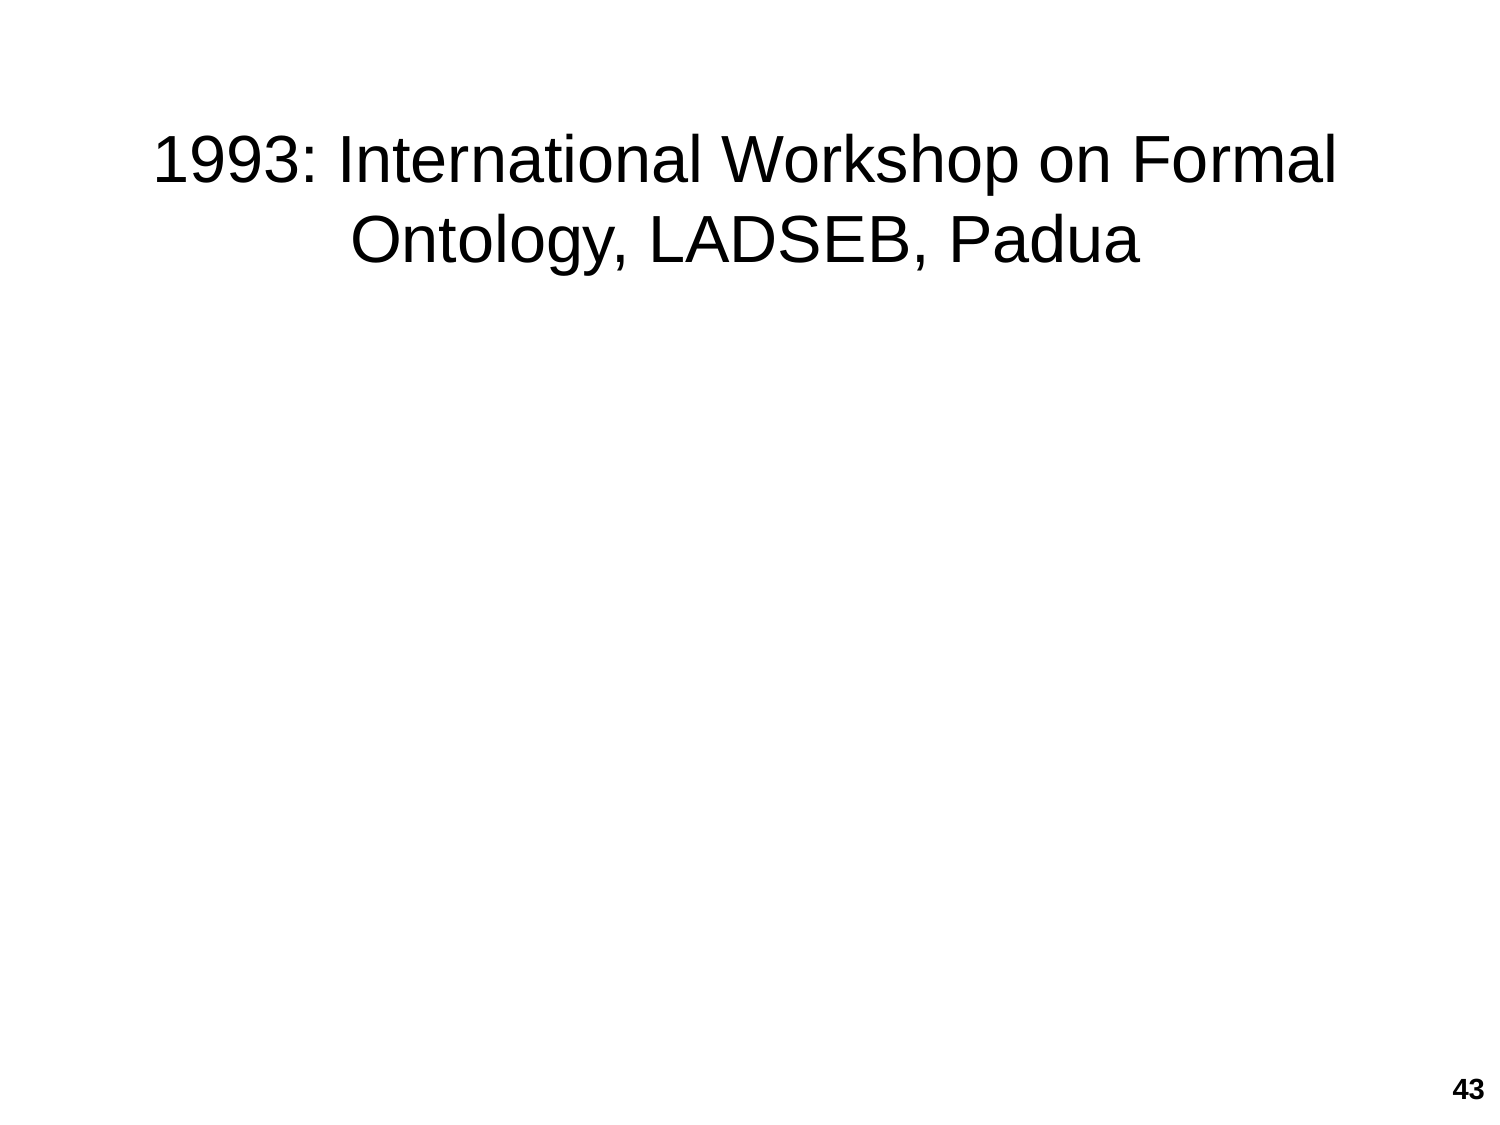

1993: International Workshop on Formal Ontology, LADSEB, Padua

43